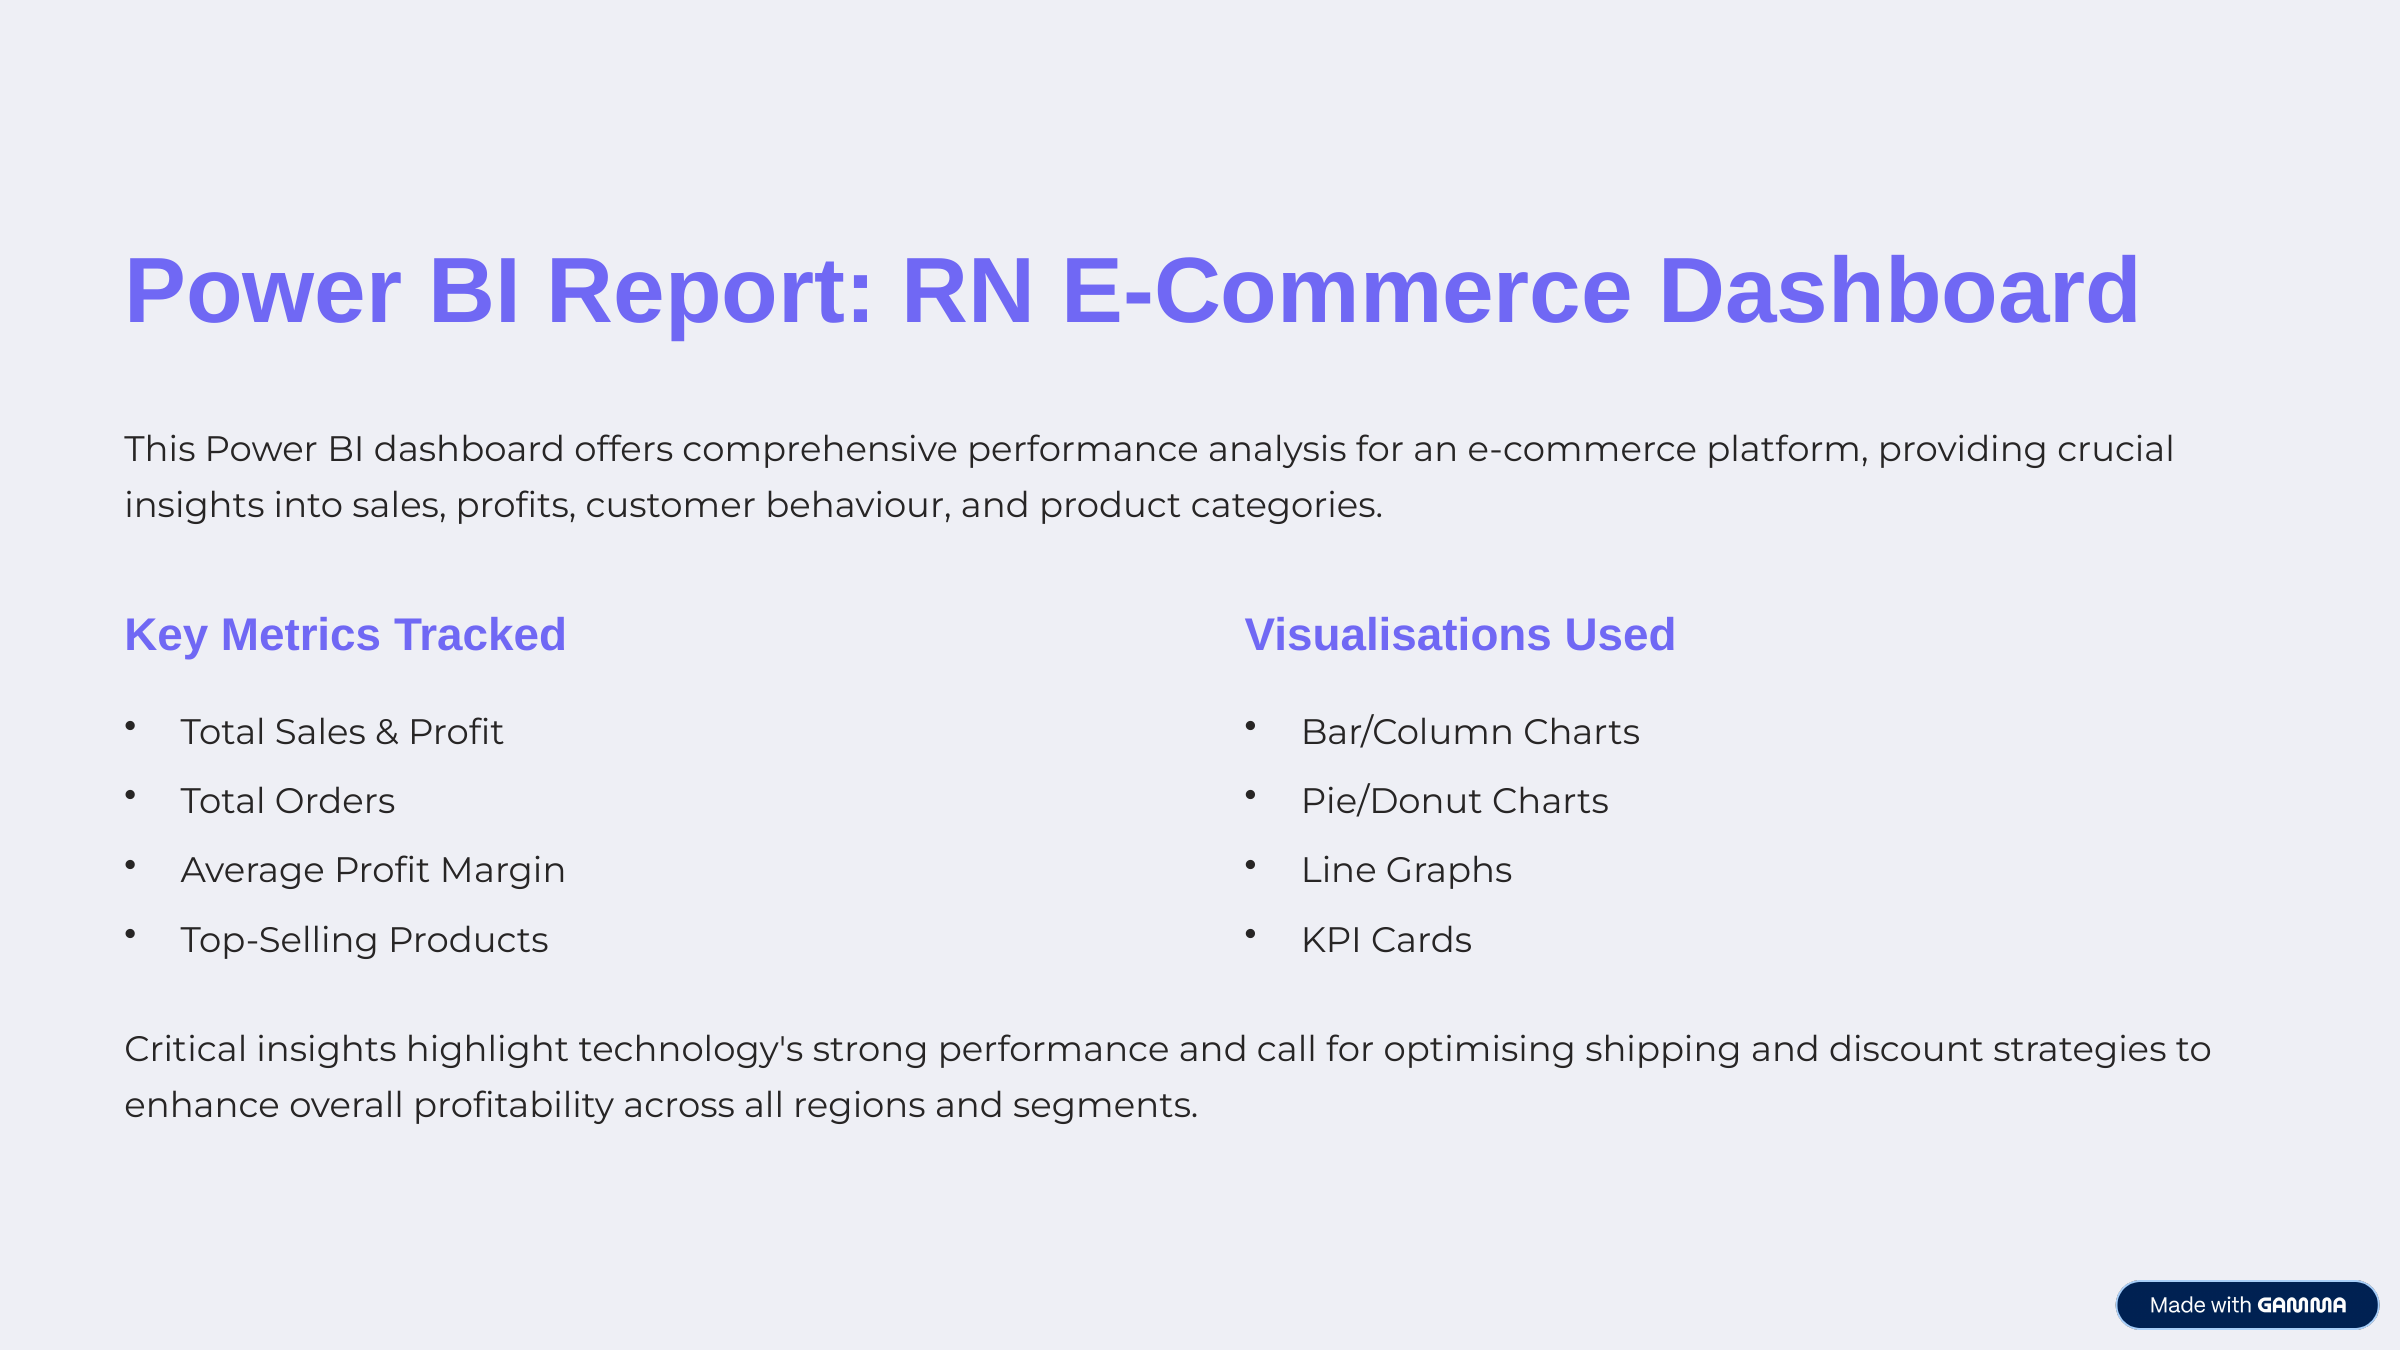

Power BI Report: RN E-Commerce Dashboard
This Power BI dashboard offers comprehensive performance analysis for an e-commerce platform, providing crucial insights into sales, profits, customer behaviour, and product categories.
Key Metrics Tracked
Visualisations Used
Total Sales & Profit
Bar/Column Charts
Total Orders
Pie/Donut Charts
Average Profit Margin
Line Graphs
Top-Selling Products
KPI Cards
Critical insights highlight technology's strong performance and call for optimising shipping and discount strategies to enhance overall profitability across all regions and segments.